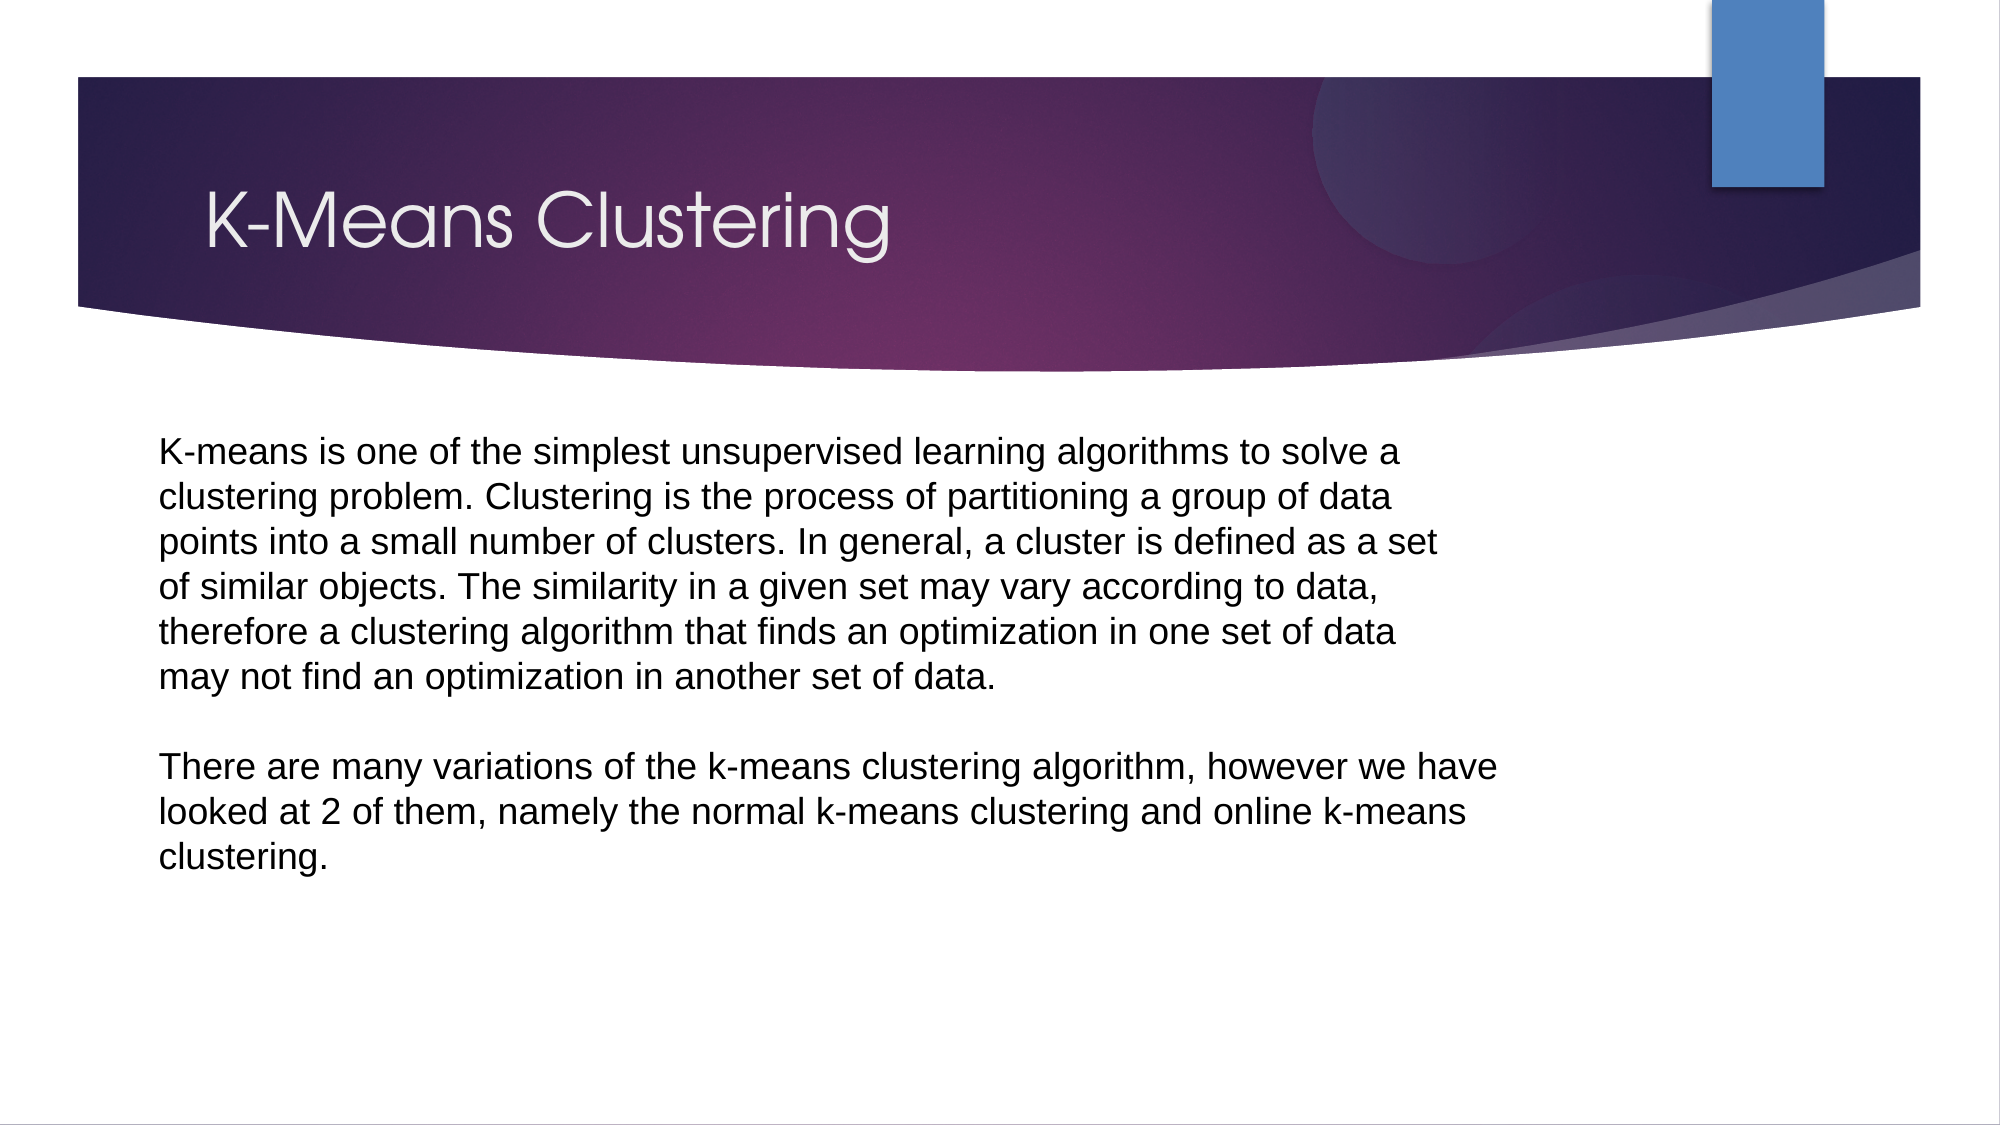

K-Means Clustering
K-means is one of the simplest unsupervised learning algorithms to solve a
clustering problem. Clustering is the process of partitioning a group of data
points into a small number of clusters. In general, a cluster is defined as a set
of similar objects. The similarity in a given set may vary according to data,
therefore a clustering algorithm that finds an optimization in one set of data
may not find an optimization in another set of data.

There are many variations of the k-means clustering algorithm, however we have
looked at 2 of them, namely the normal k-means clustering and online k-means
clustering.